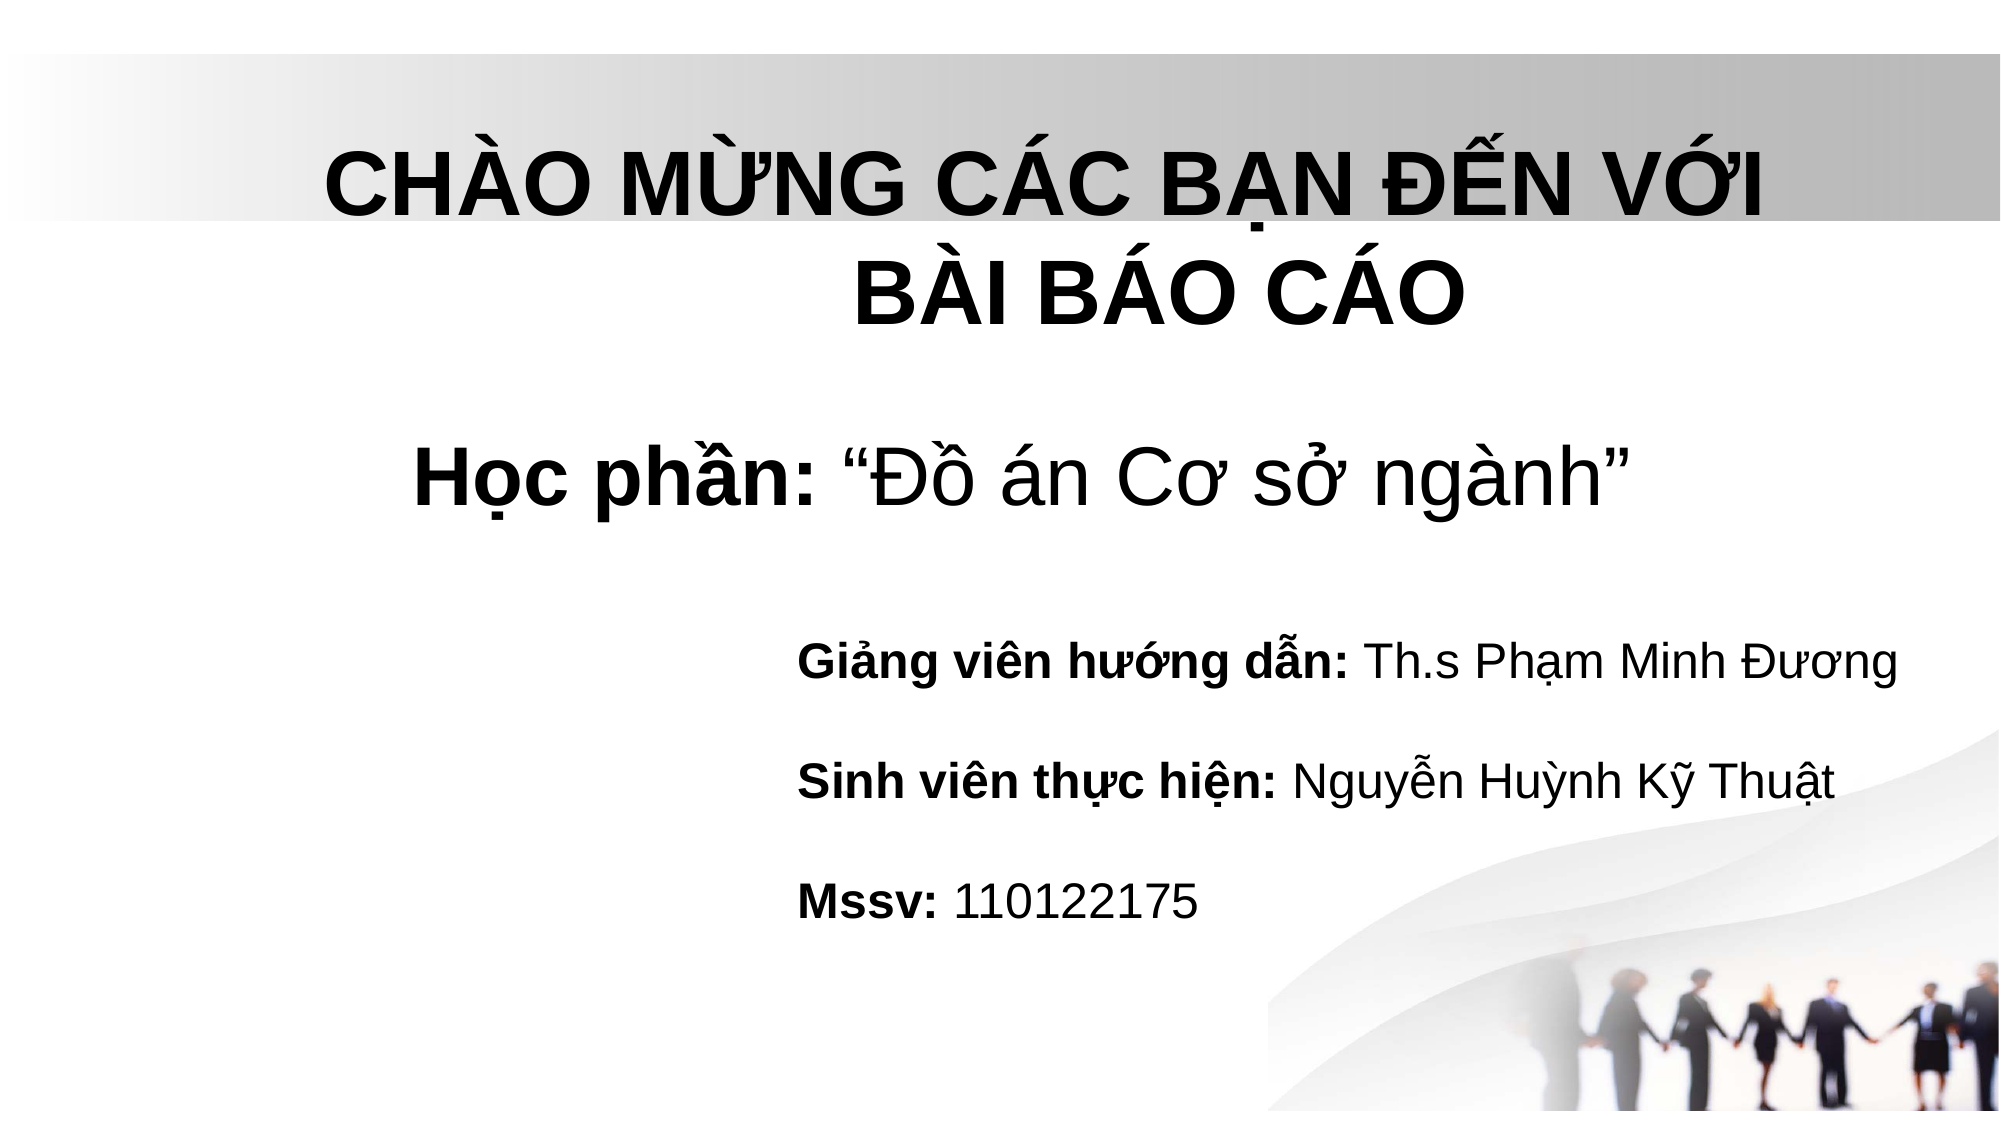

CHÀO MỪNG CÁC BẠN ĐẾN VỚI
         BÀI BÁO CÁO
Học phần: “Đồ án Cơ sở ngành”
Giảng viên hướng dẫn: Th.s Phạm Minh Đương

Sinh viên thực hiện: Nguyễn Huỳnh Kỹ Thuật

Mssv: 110122175